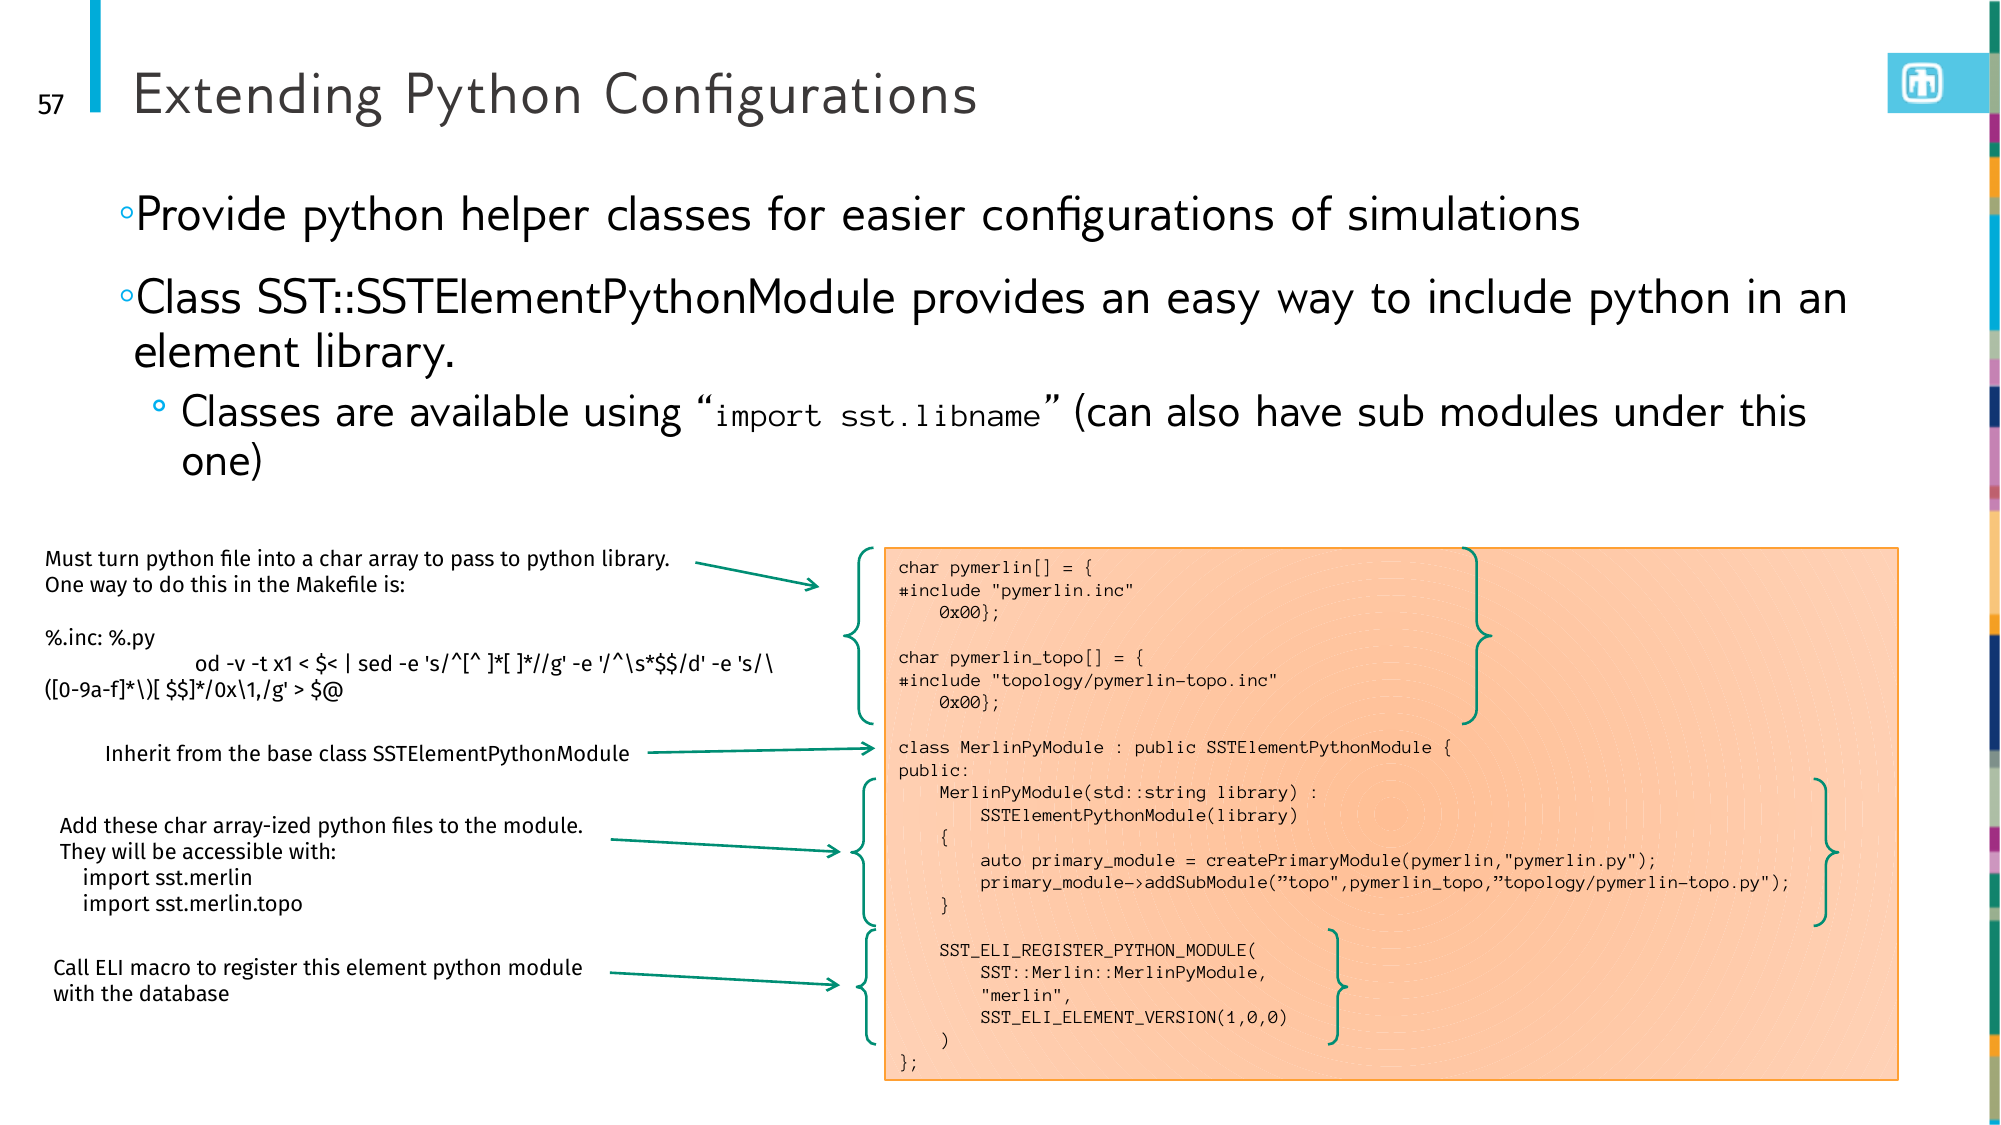

# Extending Python Configurations
57
Provide python helper classes for easier configurations of simulations
Class SST::SSTElementPythonModule provides an easy way to include python in an element library.
Classes are available using “import sst.libname” (can also have sub modules under this one)

Must turn python file into a char array to pass to python library.
One way to do this in the Makefile is:

%.inc: %.py
	od -v -t x1 < $< | sed -e 's/^[^ ]*[ ]*//g' -e '/^\s*$$/d' -e 's/\([0-9a-f]*\)[ $$]*/0x\1,/g' > $@

char pymerlin[] = {
#include "pymerlin.inc"
    0x00};

char pymerlin_topo[] = {
#include "topology/pymerlin-topo.inc"
    0x00};

class MerlinPyModule : public SSTElementPythonModule {
public:
    MerlinPyModule(std::string library) :
        SSTElementPythonModule(library)
    {
        auto primary_module = createPrimaryModule(pymerlin,"pymerlin.py");
        primary_module->addSubModule(”topo",pymerlin_topo,”topology/pymerlin-topo.py");
    }

    SST_ELI_REGISTER_PYTHON_MODULE(
        SST::Merlin::MerlinPyModule,
        "merlin",
        SST_ELI_ELEMENT_VERSION(1,0,0)
    )
};
Inherit from the base class SSTElementPythonModule

Add these char array-ized python files to the module.
They will be accessible with:
    import sst.merlin
    import sst.merlin.topo

Call ELI macro to register this element python module
with the database